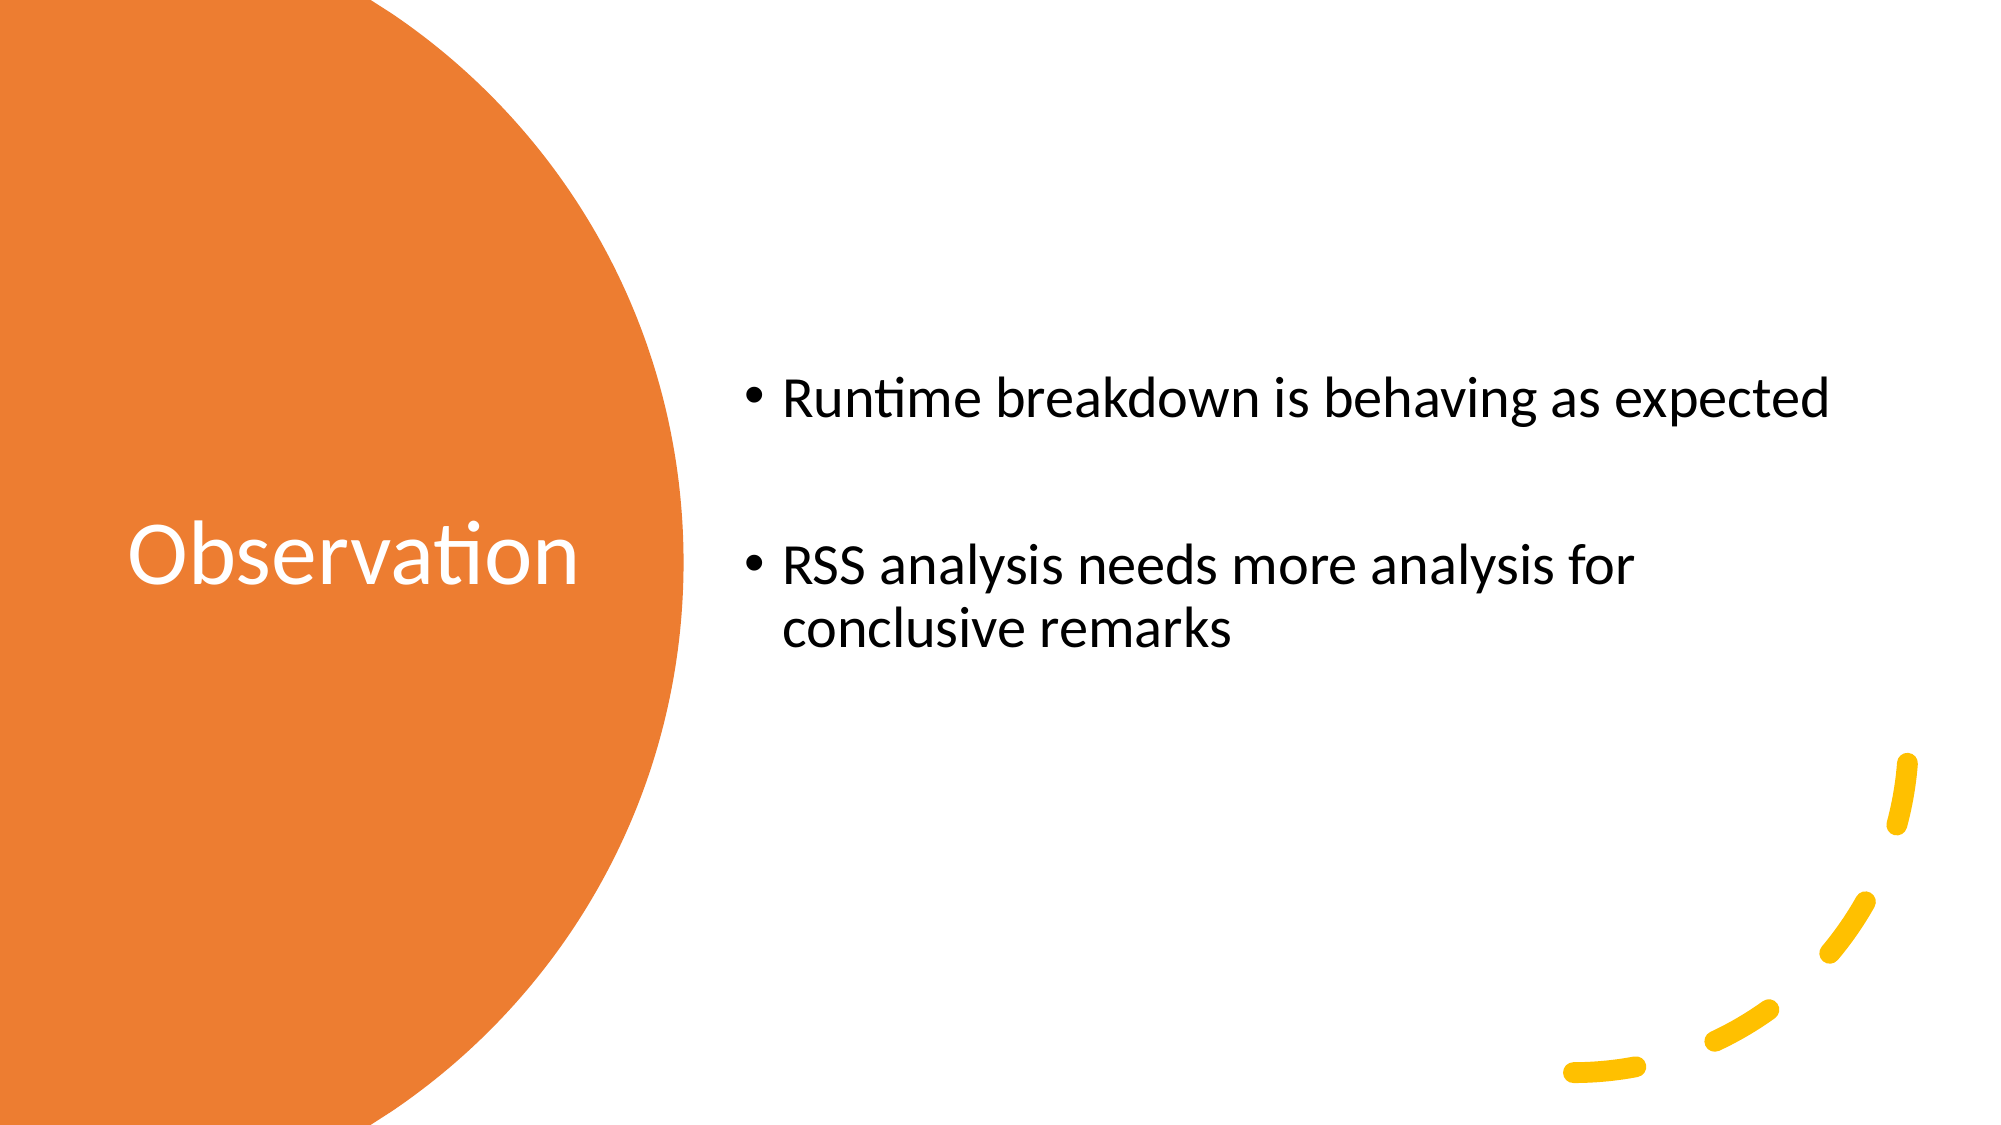

Runtime breakdown is behaving as expected

RSS analysis needs more analysis for conclusive remarks

# Observation